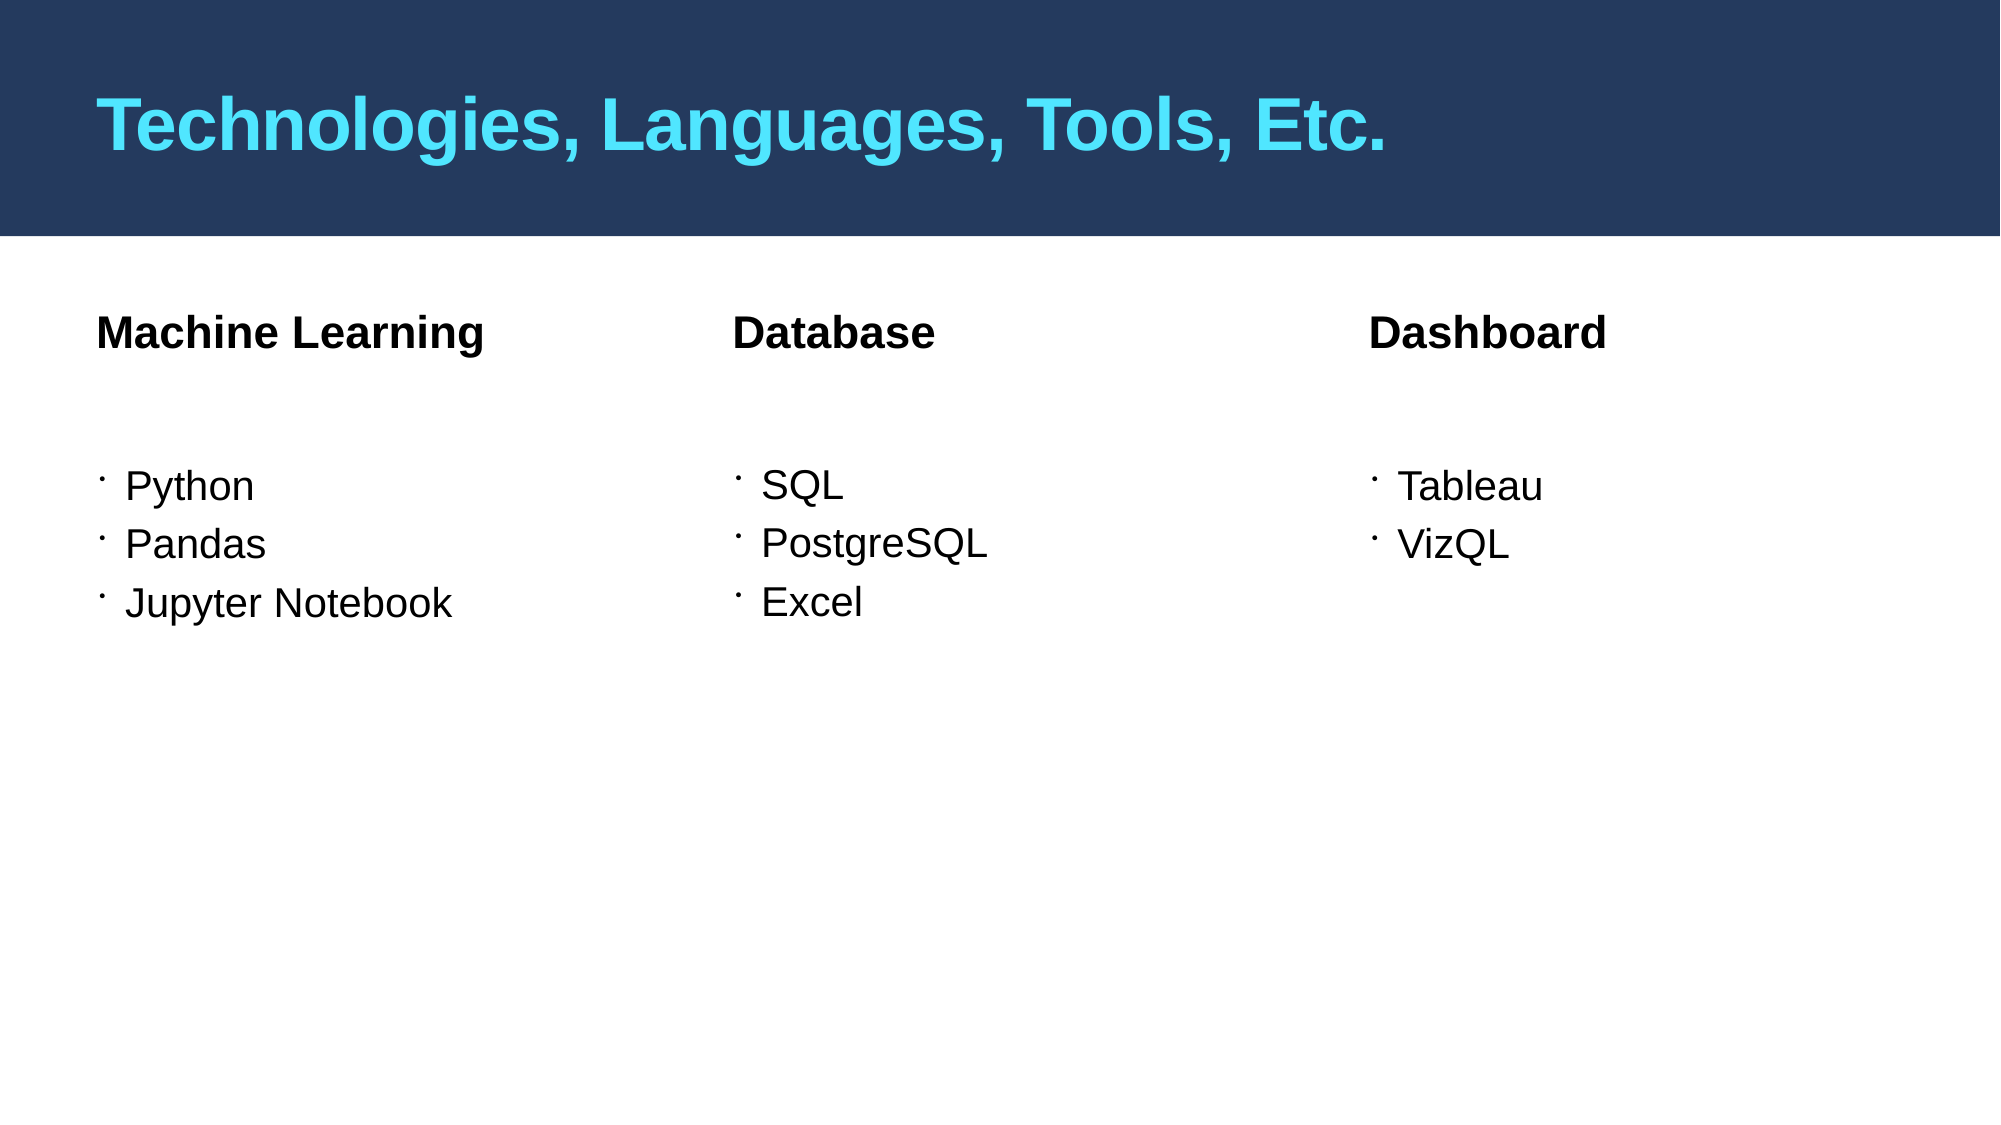

# Technologies, Languages, Tools, Etc.
Machine Learning
Database
Dashboard
SQL
PostgreSQL
Excel

Python
Pandas
Jupyter Notebook

Tableau
VizQL